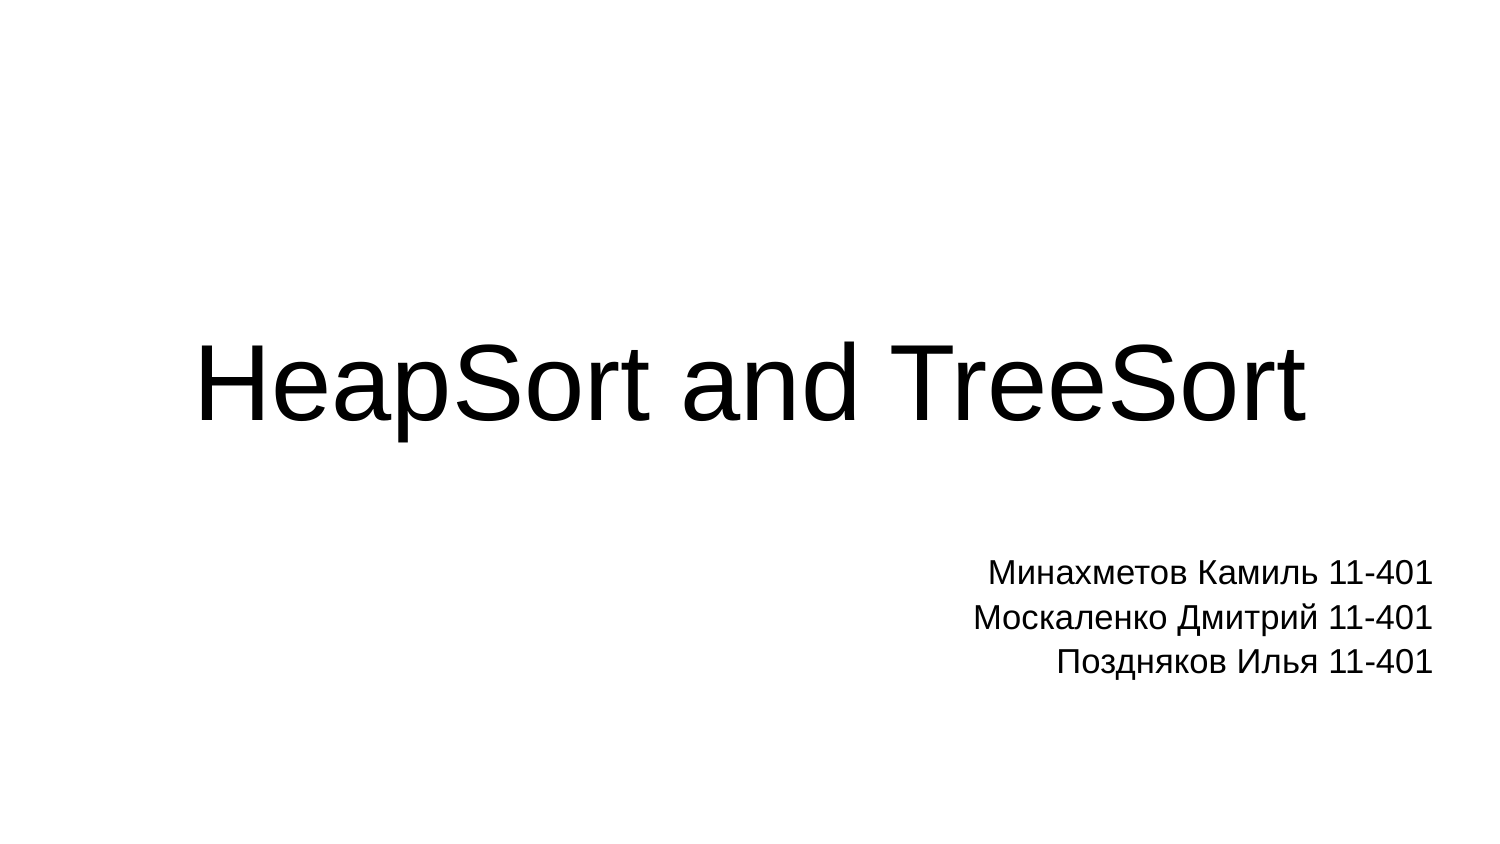

# HeapSort and TreeSort
Минахметов Камиль 11-401
Москаленко Дмитрий 11-401
Поздняков Илья 11-401